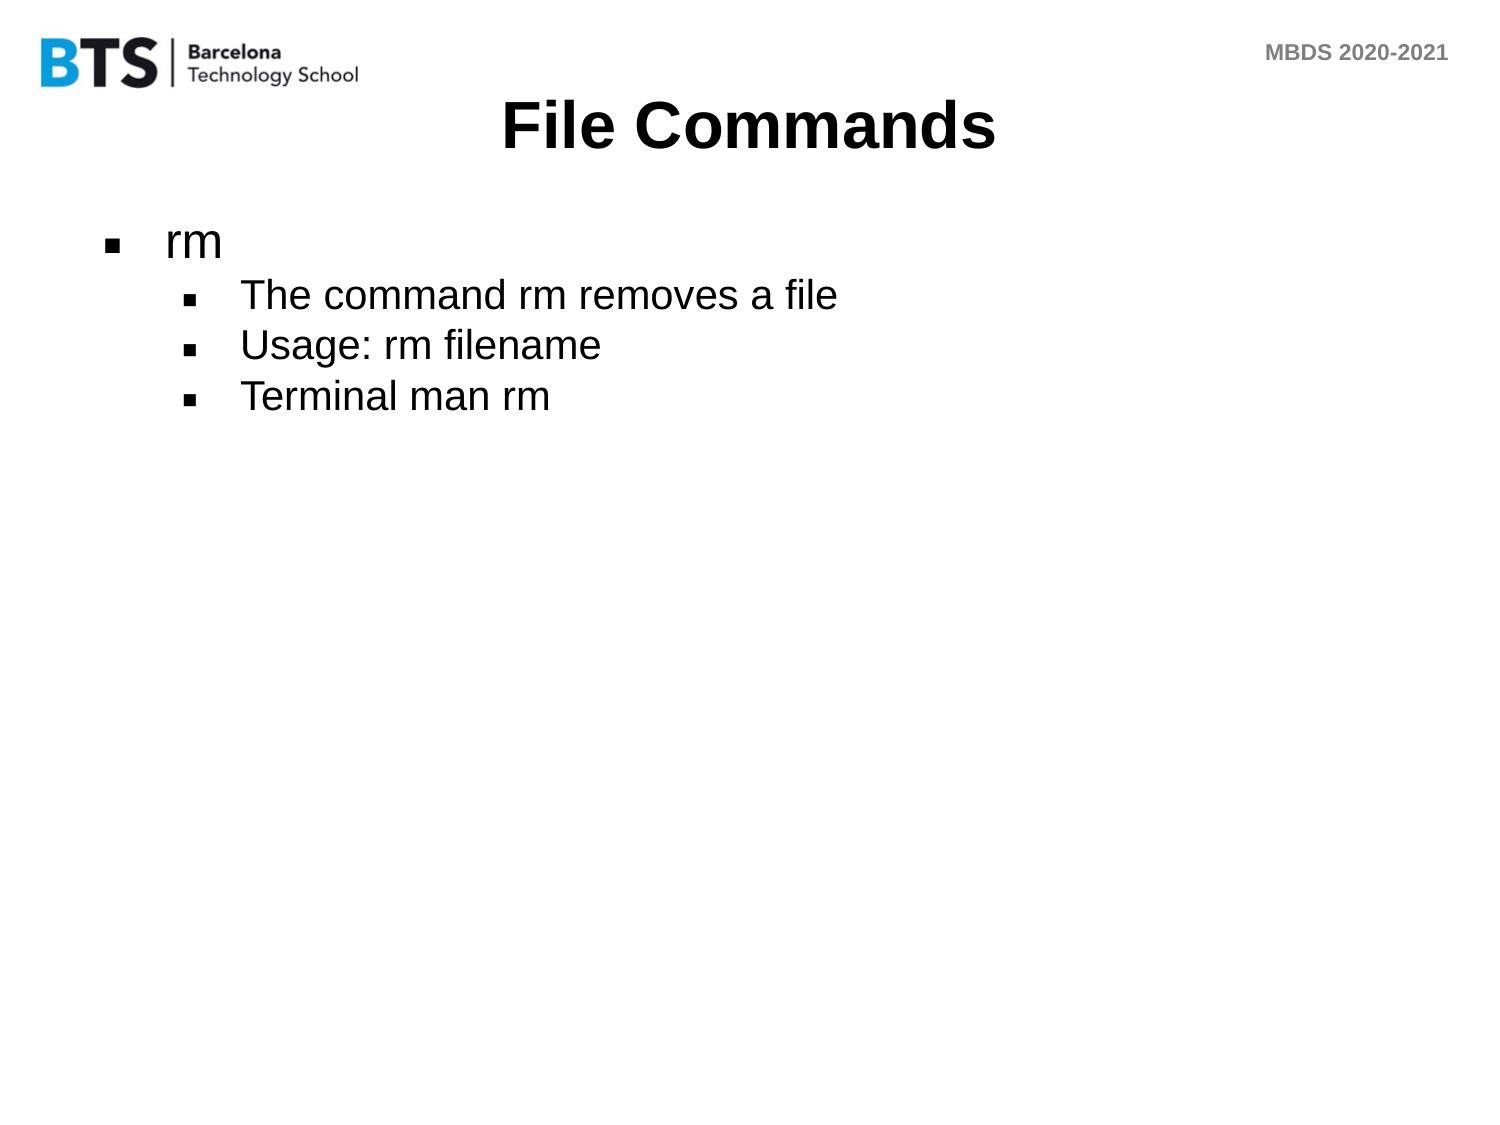

# File Commands
rm
The command rm removes a file
Usage: rm filename
Terminal man rm